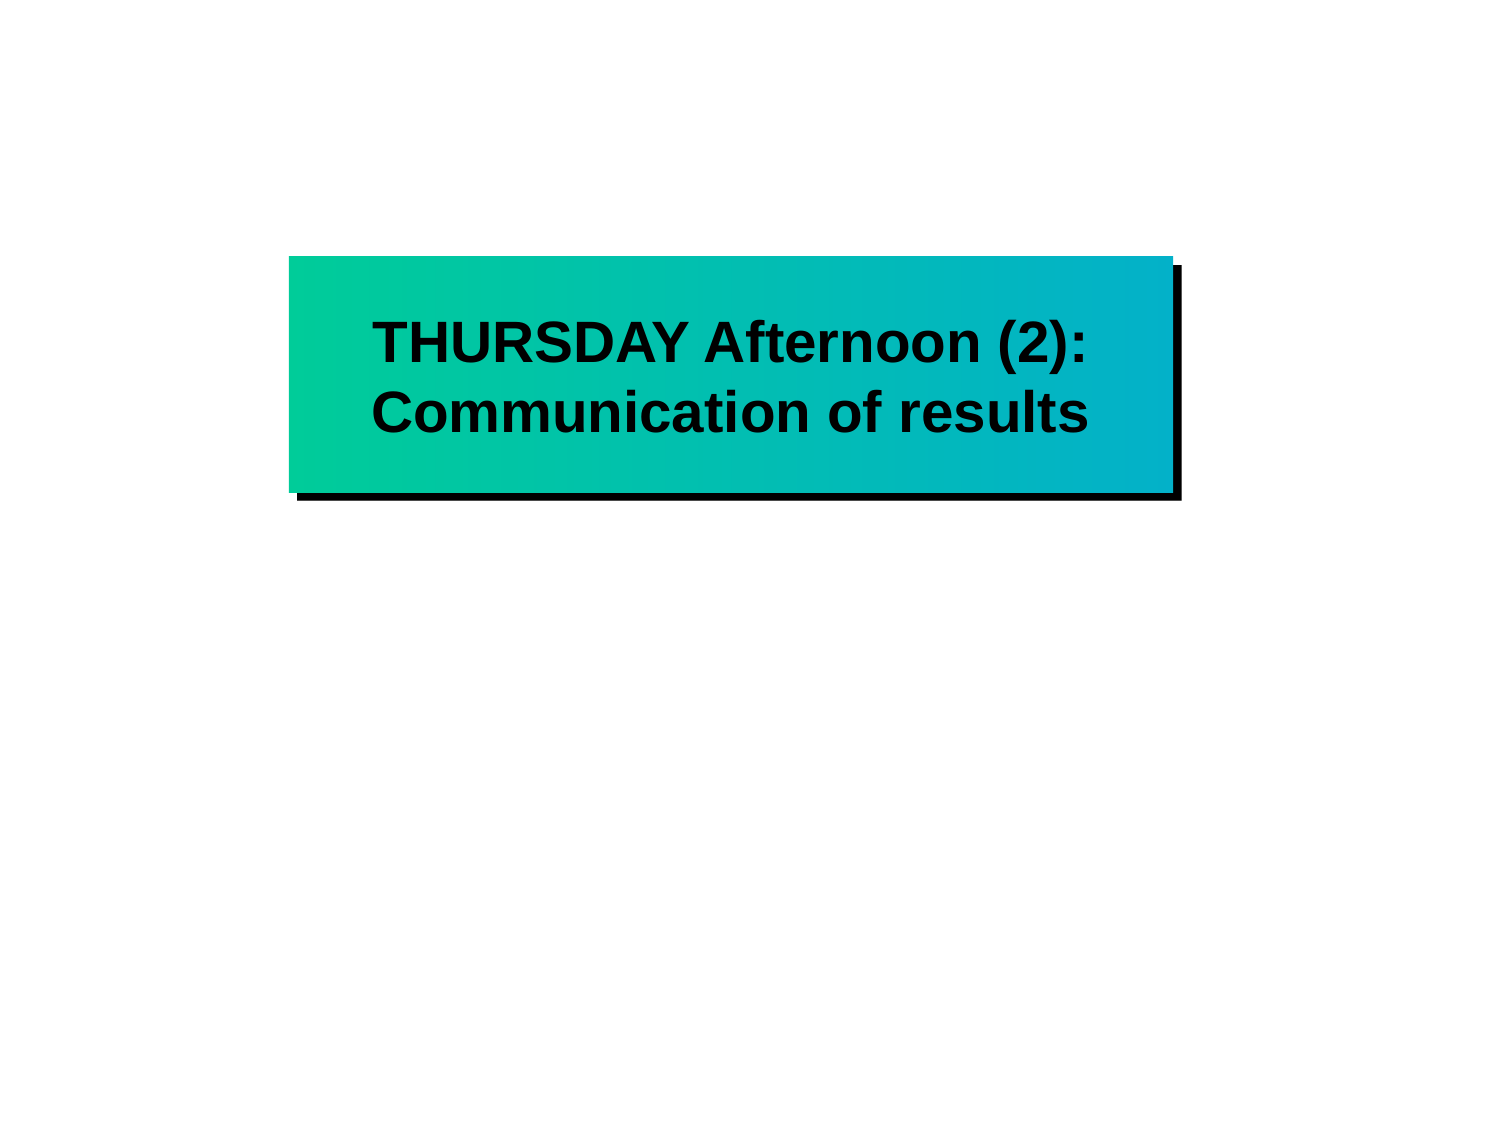

# THURSDAY Afternoon (2): Communication of results